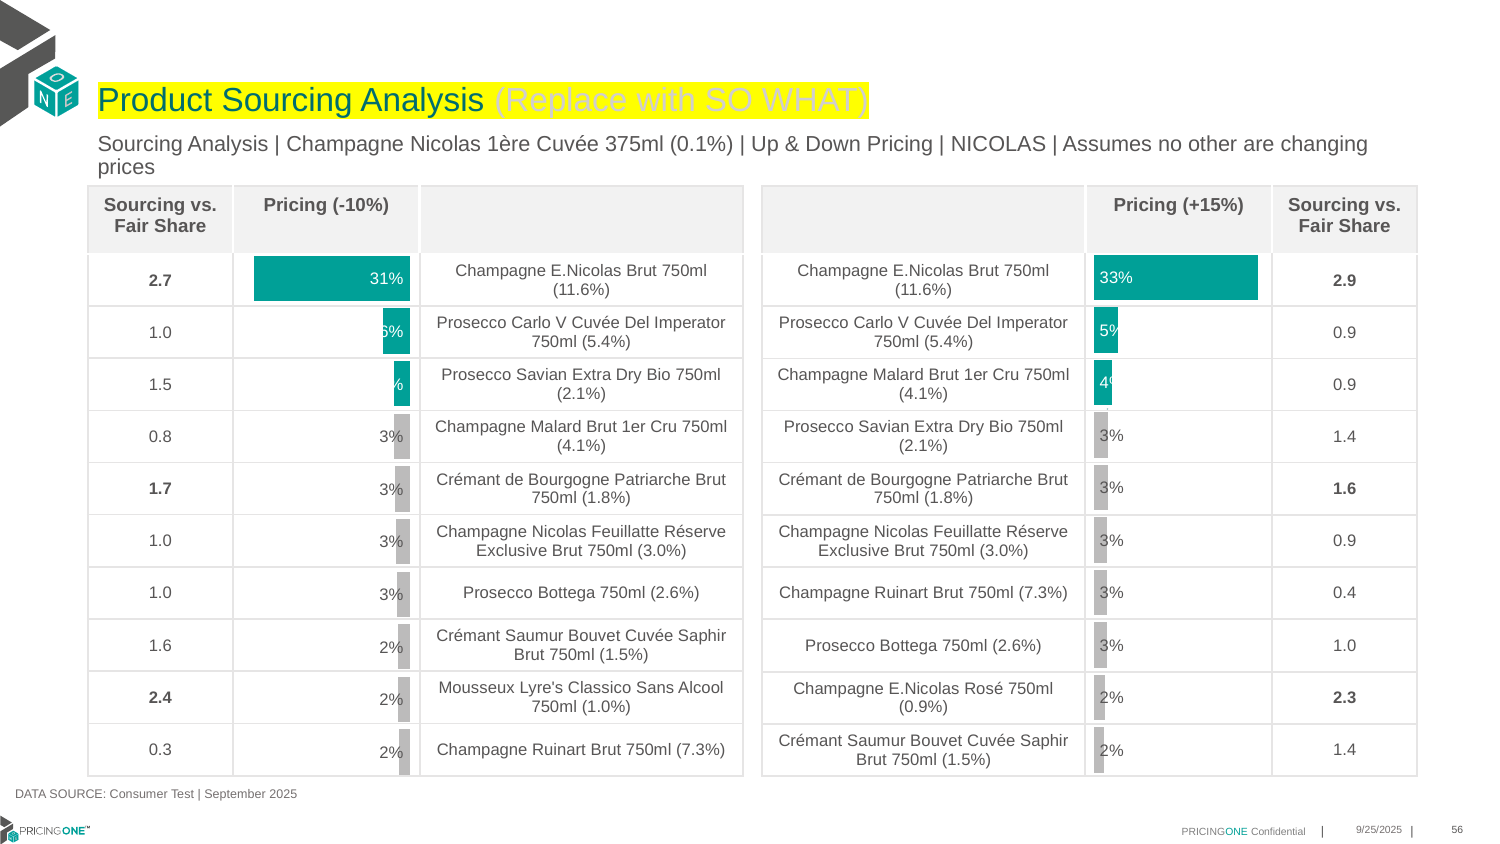

# Product Sourcing Analysis (Replace with SO WHAT)
Sourcing Analysis | Champagne Nicolas 1ère Cuvée 375ml (0.1%) | Up & Down Pricing | NICOLAS | Assumes no other are changing prices
| Sourcing vs. Fair Share | Pricing (-10%) |  |
| --- | --- | --- |
| 2.7 |  | Champagne E.Nicolas Brut 750ml (11.6%) |
| 1.0 |  | Prosecco Carlo V Cuvée Del Imperator 750ml (5.4%) |
| 1.5 |  | Prosecco Savian Extra Dry Bio 750ml (2.1%) |
| 0.8 |  | Champagne Malard Brut 1er Cru 750ml (4.1%) |
| 1.7 |  | Crémant de Bourgogne Patriarche Brut 750ml (1.8%) |
| 1.0 |  | Champagne Nicolas Feuillatte Réserve Exclusive Brut 750ml (3.0%) |
| 1.0 |  | Prosecco Bottega 750ml (2.6%) |
| 1.6 |  | Crémant Saumur Bouvet Cuvée Saphir Brut 750ml (1.5%) |
| 2.4 |  | Mousseux Lyre's Classico Sans Alcool 750ml (1.0%) |
| 0.3 |  | Champagne Ruinart Brut 750ml (7.3%) |
|  | Pricing (+15%) | Sourcing vs. Fair Share |
| --- | --- | --- |
| Champagne E.Nicolas Brut 750ml (11.6%) |  | 2.9 |
| Prosecco Carlo V Cuvée Del Imperator 750ml (5.4%) |  | 0.9 |
| Champagne Malard Brut 1er Cru 750ml (4.1%) |  | 0.9 |
| Prosecco Savian Extra Dry Bio 750ml (2.1%) |  | 1.4 |
| Crémant de Bourgogne Patriarche Brut 750ml (1.8%) |  | 1.6 |
| Champagne Nicolas Feuillatte Réserve Exclusive Brut 750ml (3.0%) |  | 0.9 |
| Champagne Ruinart Brut 750ml (7.3%) |  | 0.4 |
| Prosecco Bottega 750ml (2.6%) |  | 1.0 |
| Champagne E.Nicolas Rosé 750ml (0.9%) |  | 2.3 |
| Crémant Saumur Bouvet Cuvée Saphir Brut 750ml (1.5%) |  | 1.4 |

### Chart

| Category | Champagne Nicolas 1ère Cuvée 375ml (0.1%) |
|---|---|
| Champagne E.Nicolas Brut 750ml (11.6%) | 0.33211241532331953 |
| Prosecco Carlo V Cuvée Del Imperator 750ml (5.4%) | 0.04866418140432124 |
| Champagne Malard Brut 1er Cru 750ml (4.1%) | 0.037681777179403894 |
| Prosecco Savian Extra Dry Bio 750ml (2.1%) | 0.029446075467023405 |
| Crémant de Bourgogne Patriarche Brut 750ml (1.8%) | 0.02891273557930746 |
| Champagne Nicolas Feuillatte Réserve Exclusive Brut 750ml (3.0%) | 0.026667141489327906 |
| Champagne Ruinart Brut 750ml (7.3%) | 0.02646327823923305 |
| Prosecco Bottega 750ml (2.6%) | 0.026123043758717164 |
| Champagne E.Nicolas Rosé 750ml (0.9%) | 0.02187216866413652 |
| Crémant Saumur Bouvet Cuvée Saphir Brut 750ml (1.5%) | 0.02149951044516508 |

### Chart

| Category | Champagne Nicolas 1ère Cuvée 375ml (0.1%) |
|---|---|
| Champagne E.Nicolas Brut 750ml (11.6%) | 0.310947109416868 |
| Prosecco Carlo V Cuvée Del Imperator 750ml (5.4%) | 0.05513565053545104 |
| Prosecco Savian Extra Dry Bio 750ml (2.1%) | 0.032993826748321665 |
| Champagne Malard Brut 1er Cru 750ml (4.1%) | 0.032985447869442734 |
| Crémant de Bourgogne Patriarche Brut 750ml (1.8%) | 0.03133732021065146 |
| Champagne Nicolas Feuillatte Réserve Exclusive Brut 750ml (3.0%) | 0.028589624967735244 |
| Prosecco Bottega 750ml (2.6%) | 0.02572951504003382 |
| Crémant Saumur Bouvet Cuvée Saphir Brut 750ml (1.5%) | 0.023744614571255252 |
| Mousseux Lyre's Classico Sans Alcool 750ml (1.0%) | 0.02369131179695234 |
| Champagne Ruinart Brut 750ml (7.3%) | 0.022102997116493855 |
DATA SOURCE: Consumer Test | September 2025

9/25/2025
56